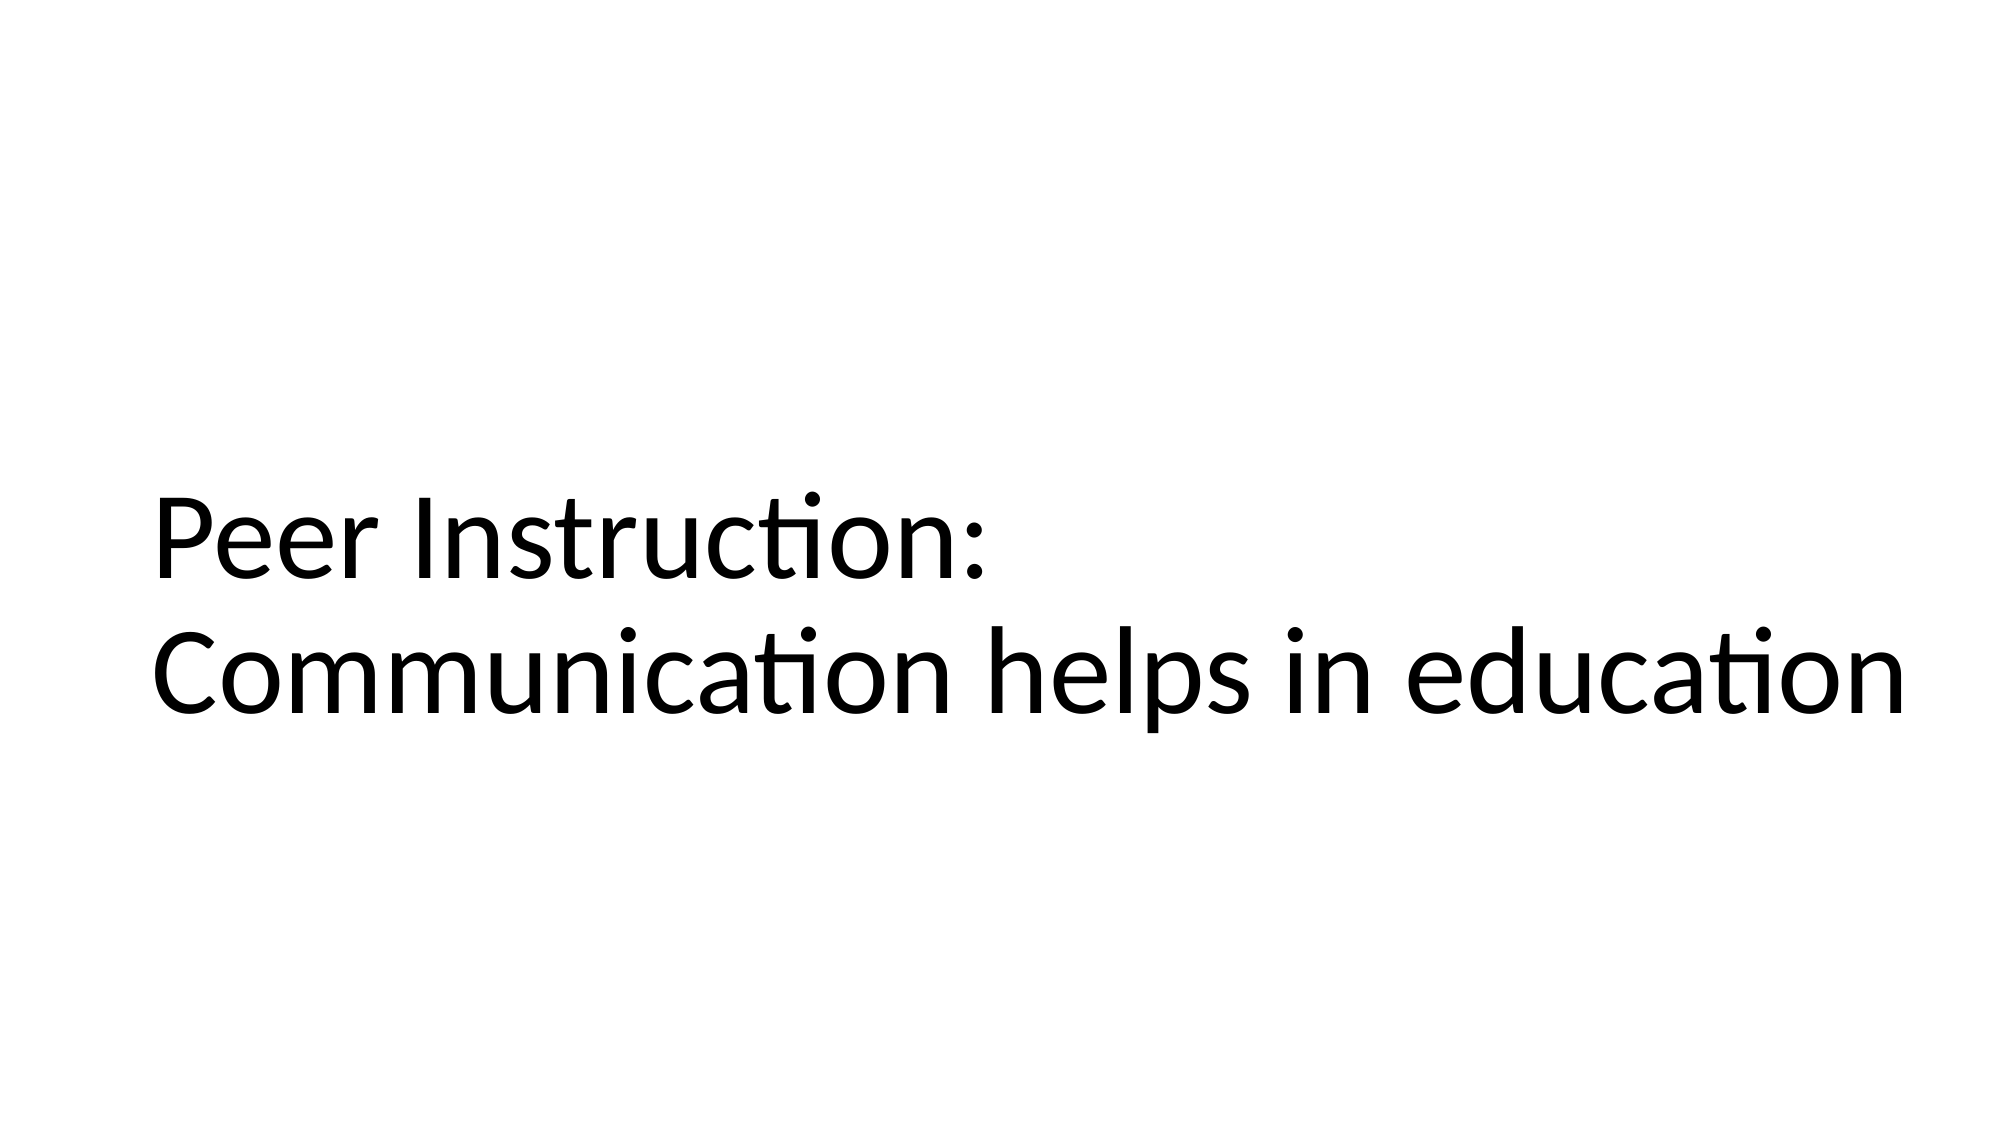

# Peer Instruction: Communication helps in education